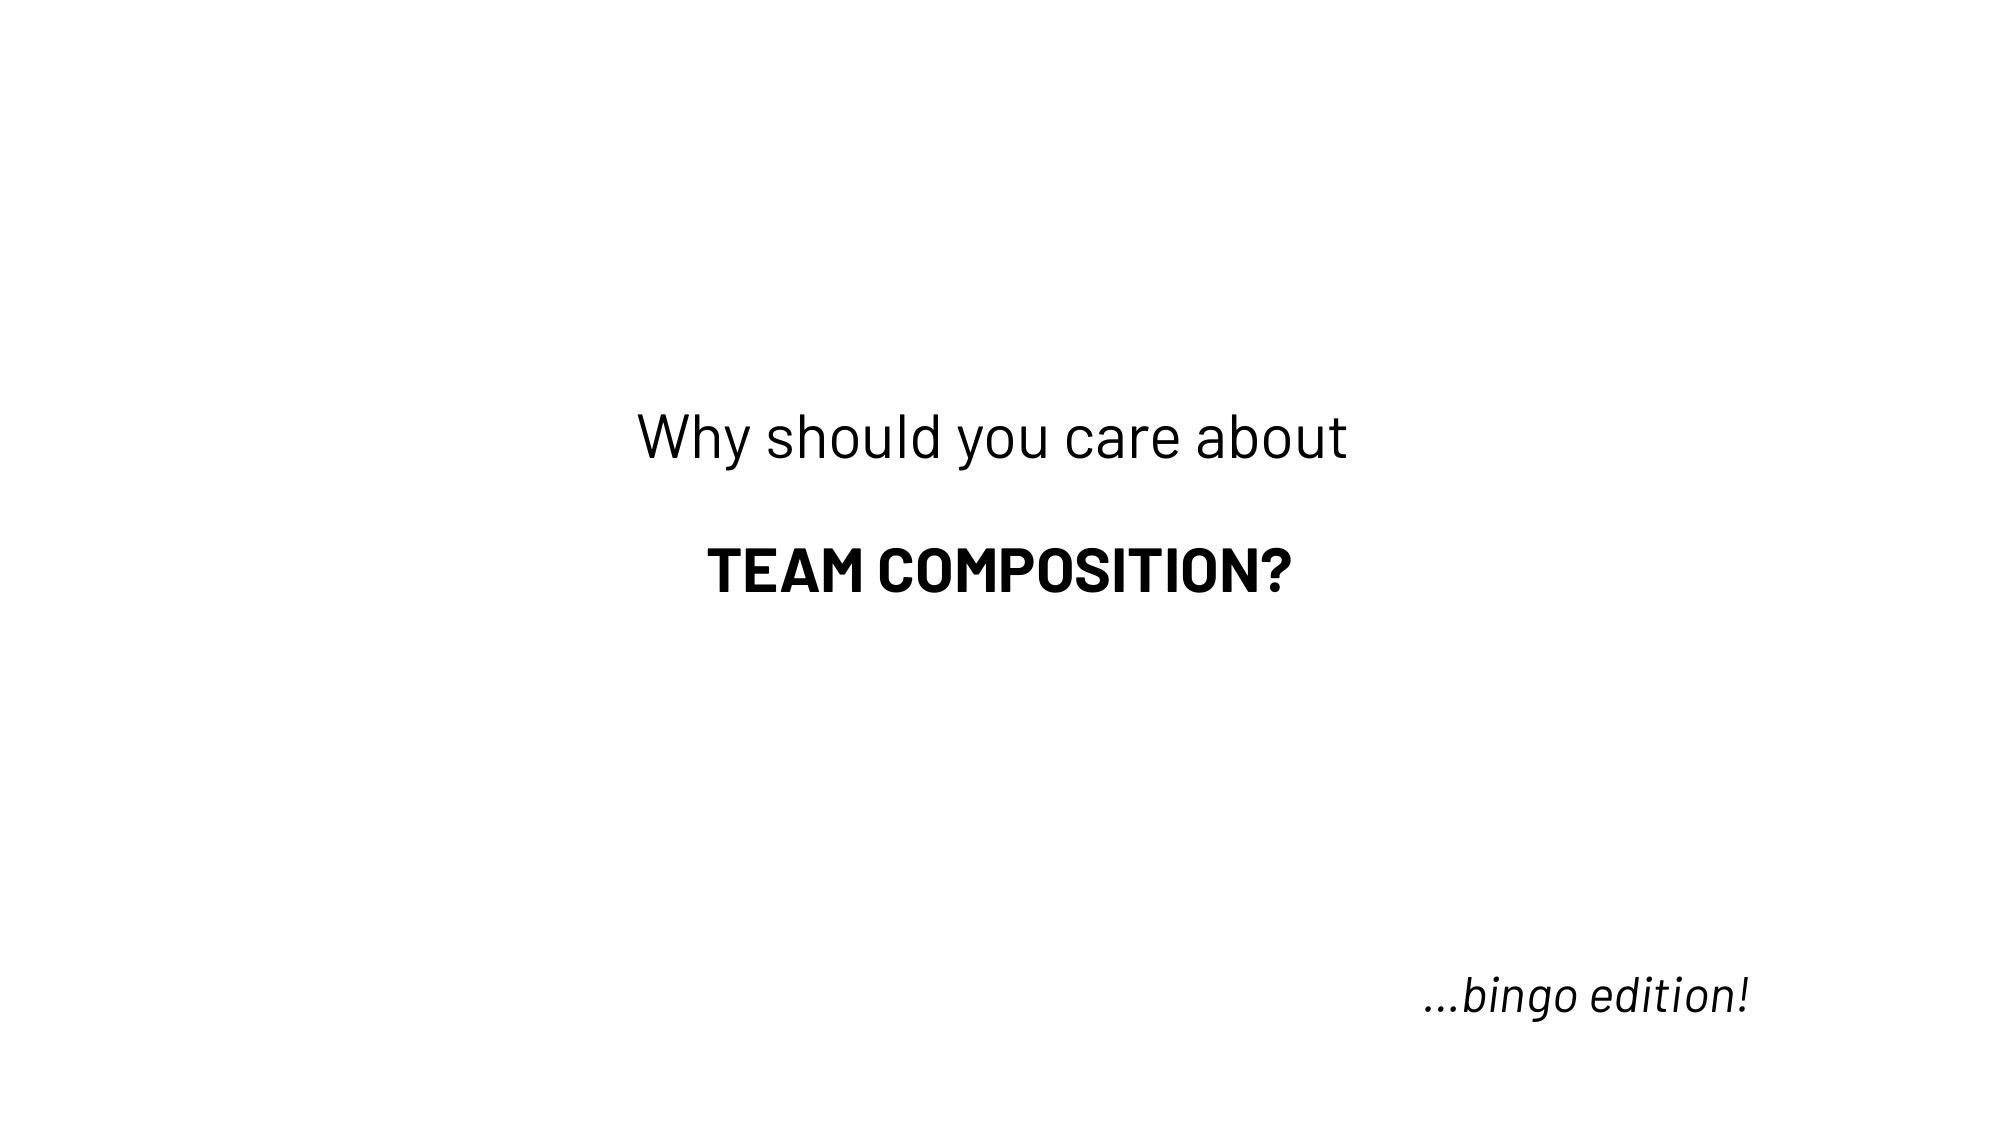

# Why should you care about TEAM COMPOSITION?
…bingo edition!